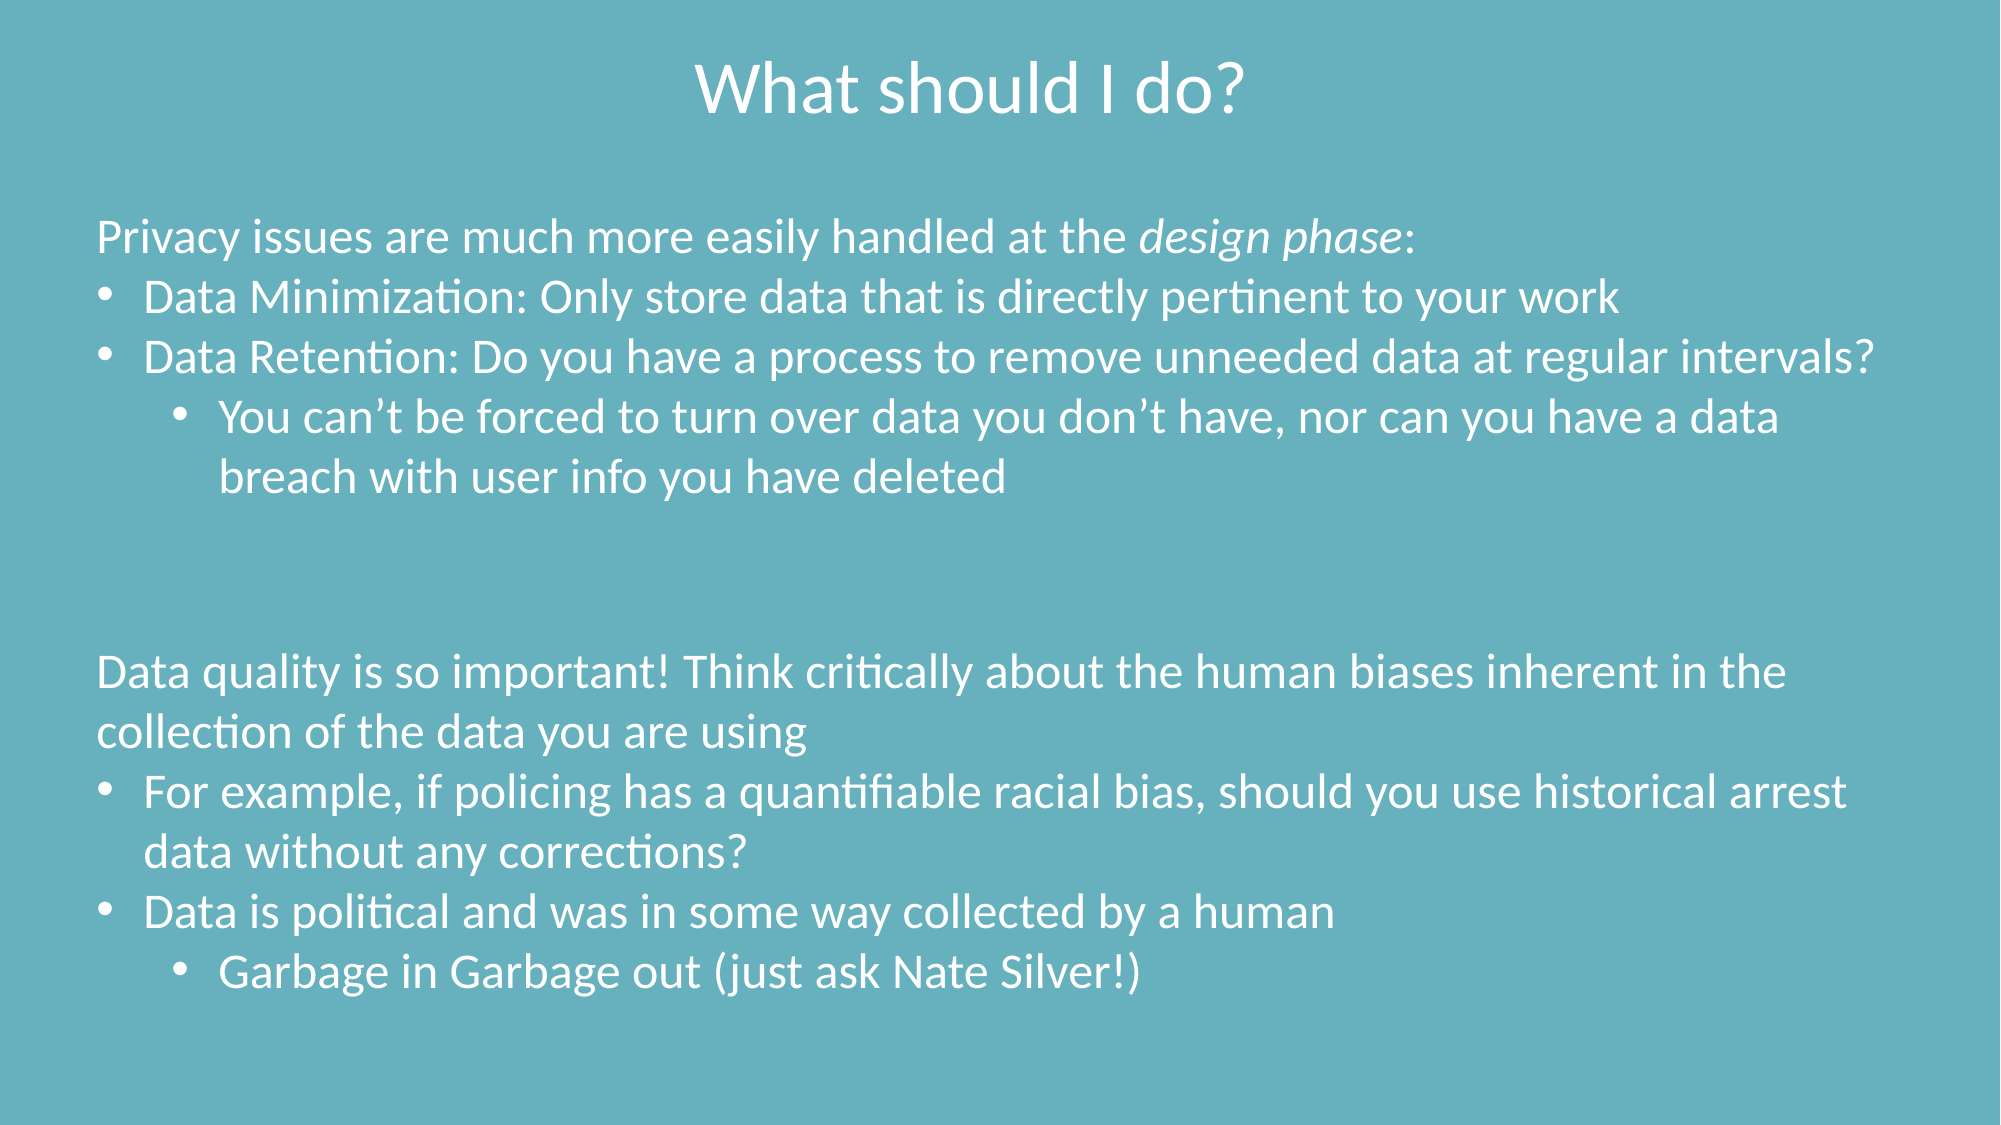

What should I do?
Privacy issues are much more easily handled at the design phase:
Data Minimization: Only store data that is directly pertinent to your work
Data Retention: Do you have a process to remove unneeded data at regular intervals?
You can’t be forced to turn over data you don’t have, nor can you have a data breach with user info you have deleted
Data quality is so important! Think critically about the human biases inherent in the collection of the data you are using
For example, if policing has a quantifiable racial bias, should you use historical arrest data without any corrections?
Data is political and was in some way collected by a human
Garbage in Garbage out (just ask Nate Silver!)